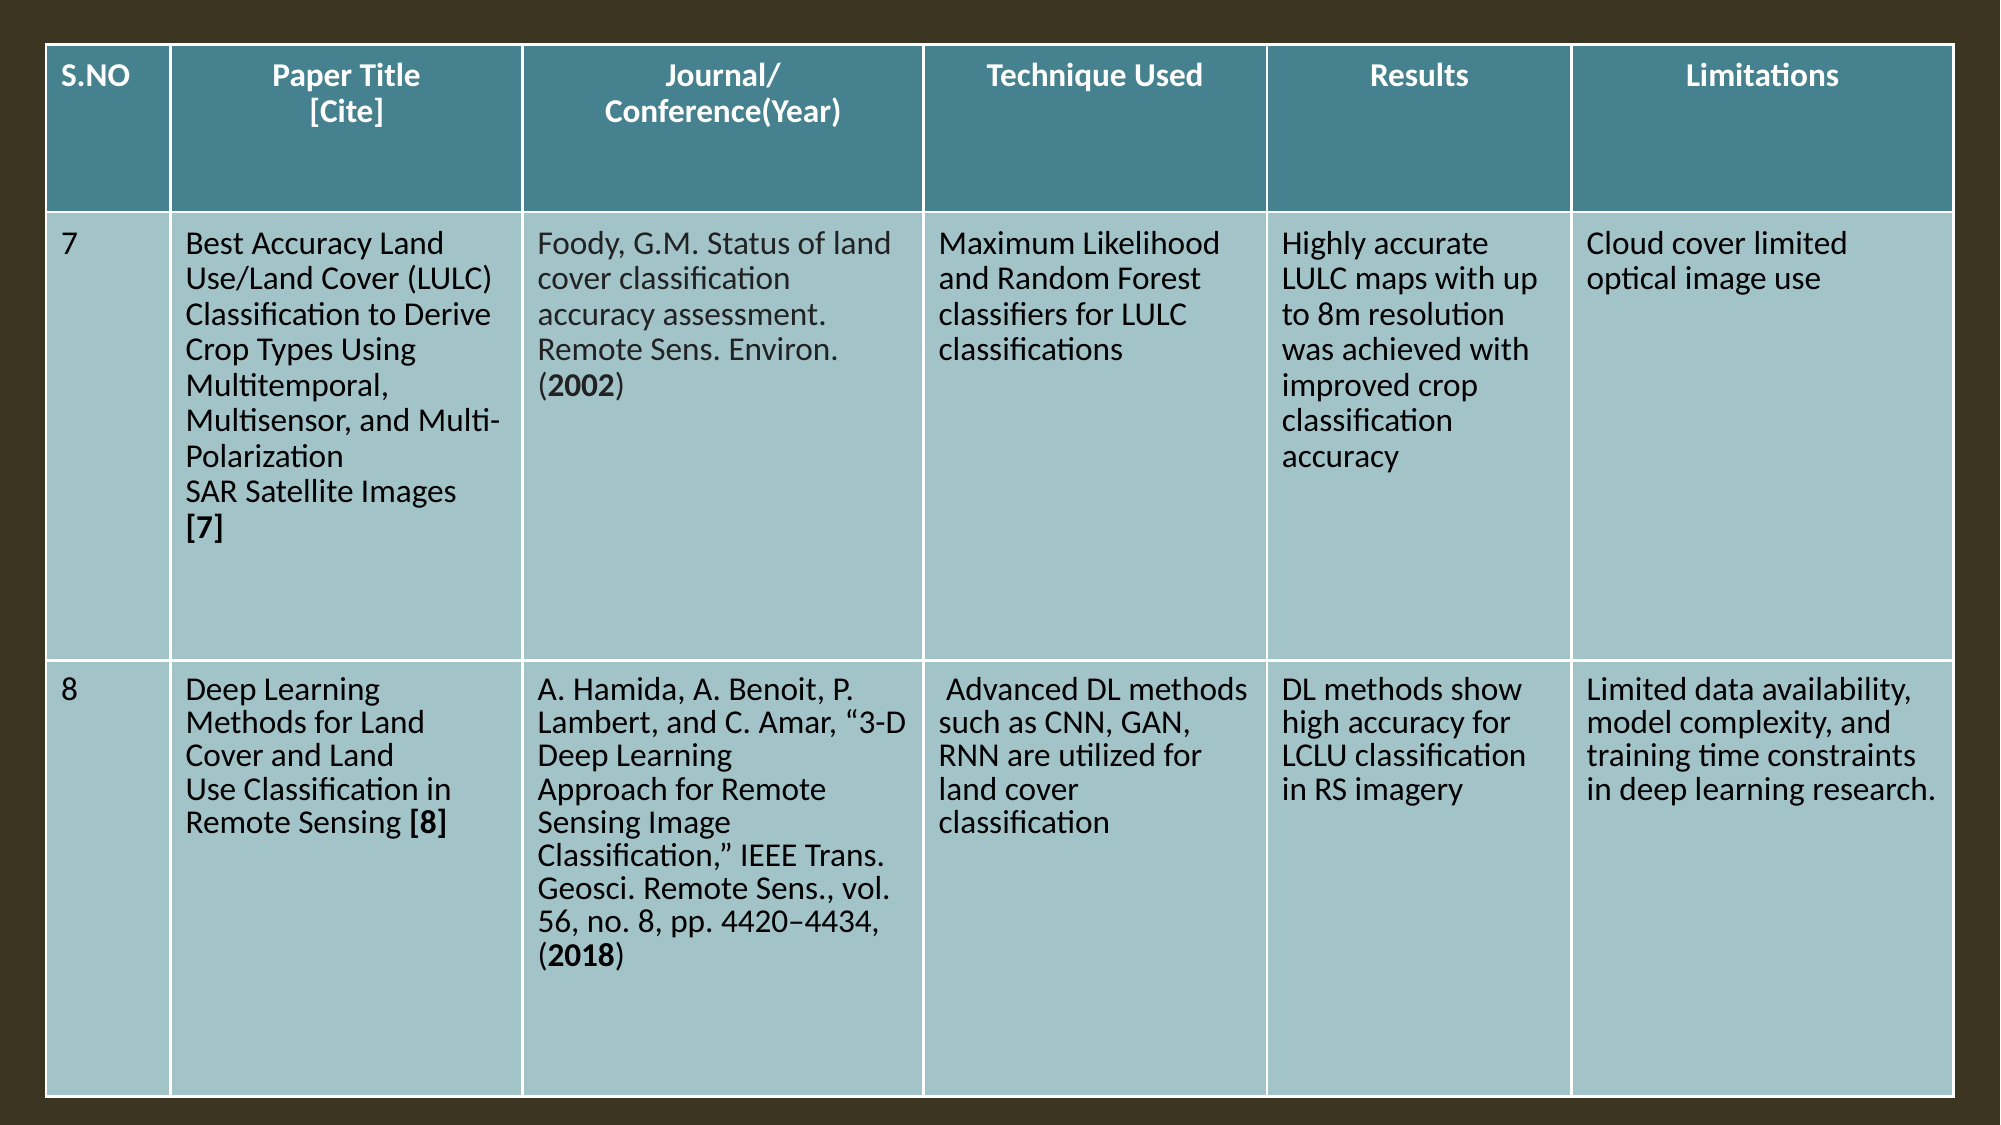

| S.NO | Paper Title [Cite] | Journal/ Conference(Year) | Technique Used | Results | Limitations |
| --- | --- | --- | --- | --- | --- |
| 7 | Best Accuracy Land Use/Land Cover (LULC) Classification to Derive Crop Types Using Multitemporal, Multisensor, and Multi-Polarization SAR Satellite Images [7] | Foody, G.M. Status of land cover classification accuracy assessment. Remote Sens. Environ. (2002) | Maximum Likelihood and Random Forest classifiers for LULC classifications | Highly accurate LULC maps with up to 8m resolution was achieved with improved crop classification accuracy | Cloud cover limited optical image use |
| 8 | Deep Learning Methods for Land Cover and Land Use Classification in Remote Sensing [8] | A. Hamida, A. Benoit, P. Lambert, and C. Amar, “3-D Deep Learning Approach for Remote Sensing Image Classification,” IEEE Trans. Geosci. Remote Sens., vol. 56, no. 8, pp. 4420–4434, (2018) | Advanced DL methods such as CNN, GAN, RNN are utilized for land cover classification | DL methods show high accuracy for LCLU classification in RS imagery | Limited data availability, model complexity, and training time constraints in deep learning research. |